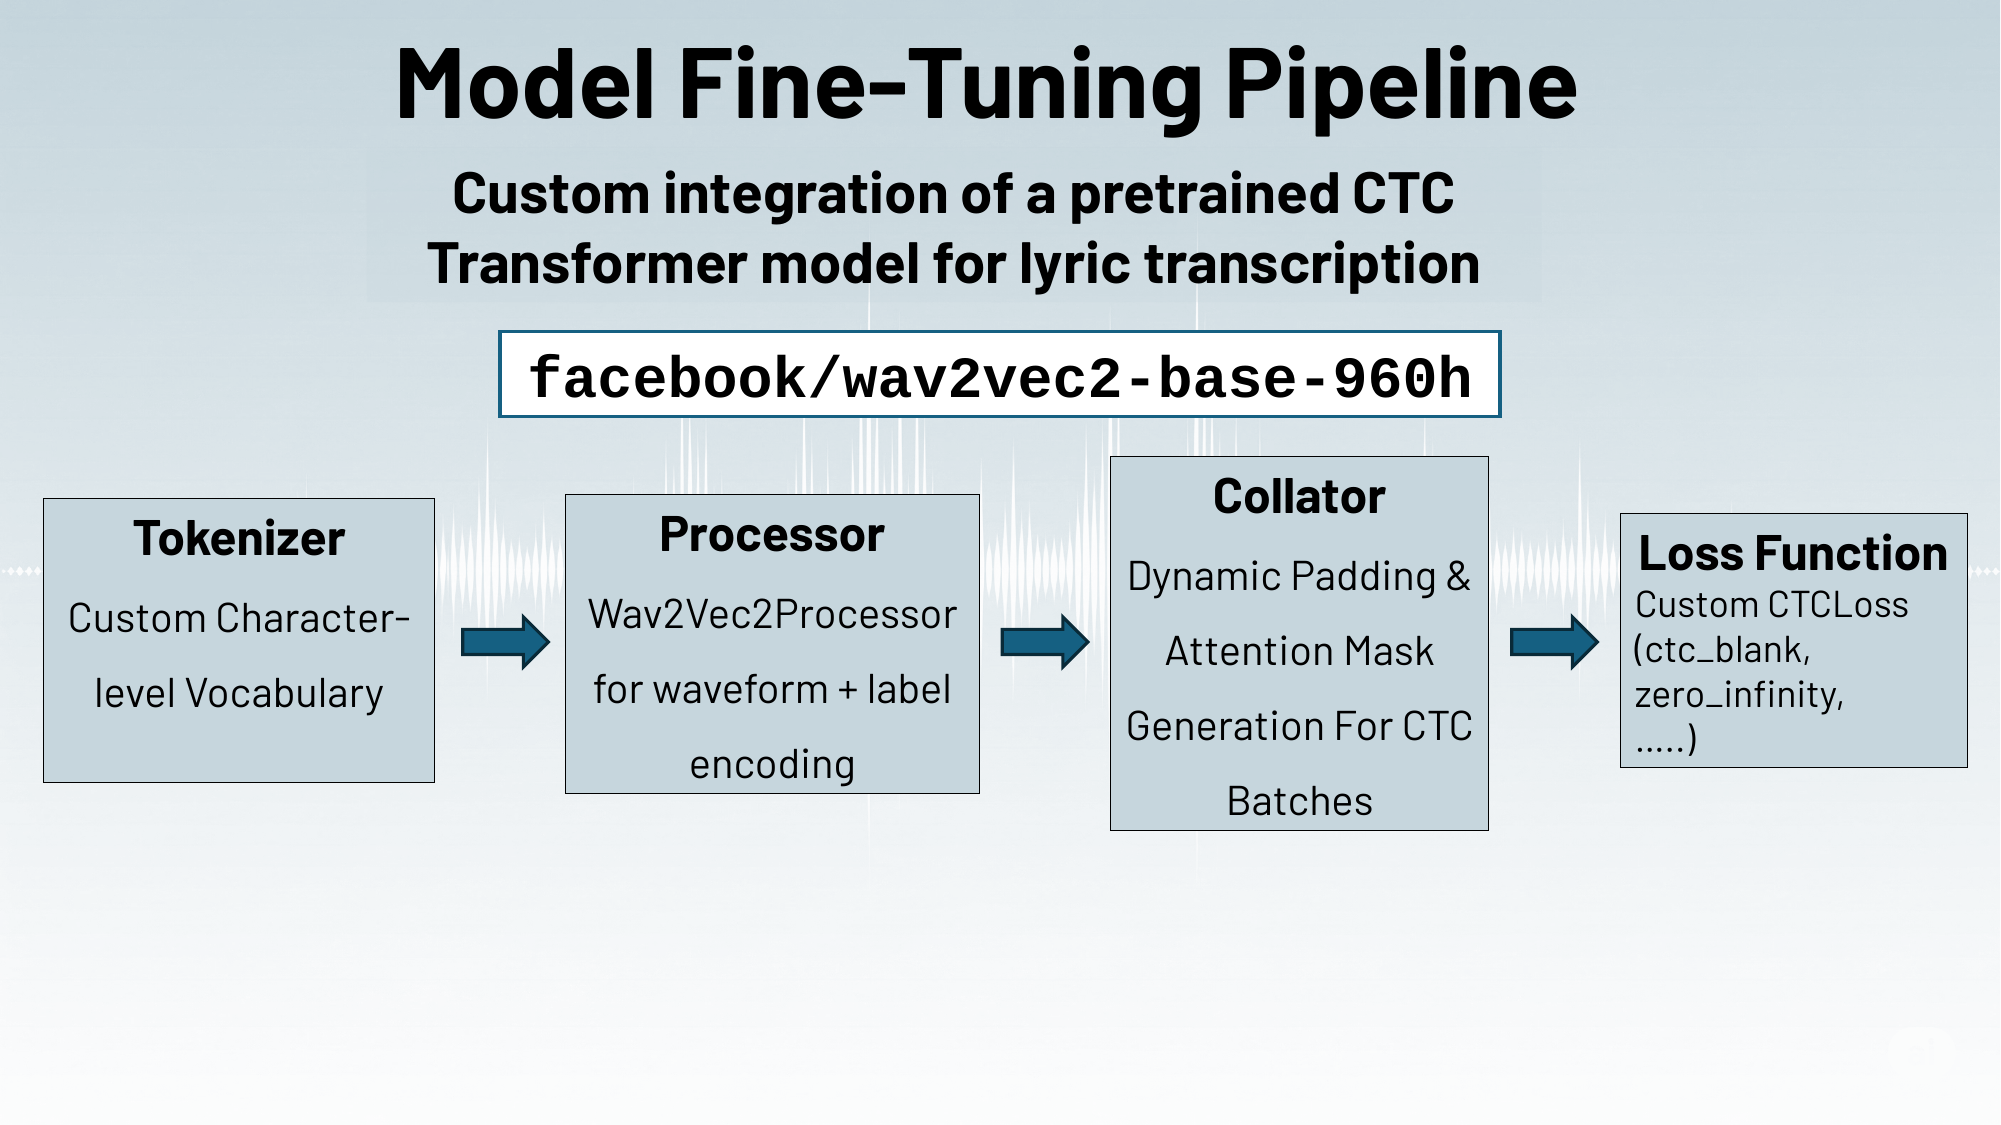

Model Fine-Tuning Pipeline
Custom integration of a pretrained CTC Transformer model for lyric transcription
facebook/wav2vec2-base-960h
Collator
Dynamic Padding & Attention Mask Generation For CTC Batches
Processor
Wav2Vec2Processor for waveform + label encoding
Tokenizer
Custom Character-level Vocabulary

Loss Function
Custom CTCLoss (ctc_blank, zero_infinity,
…..)